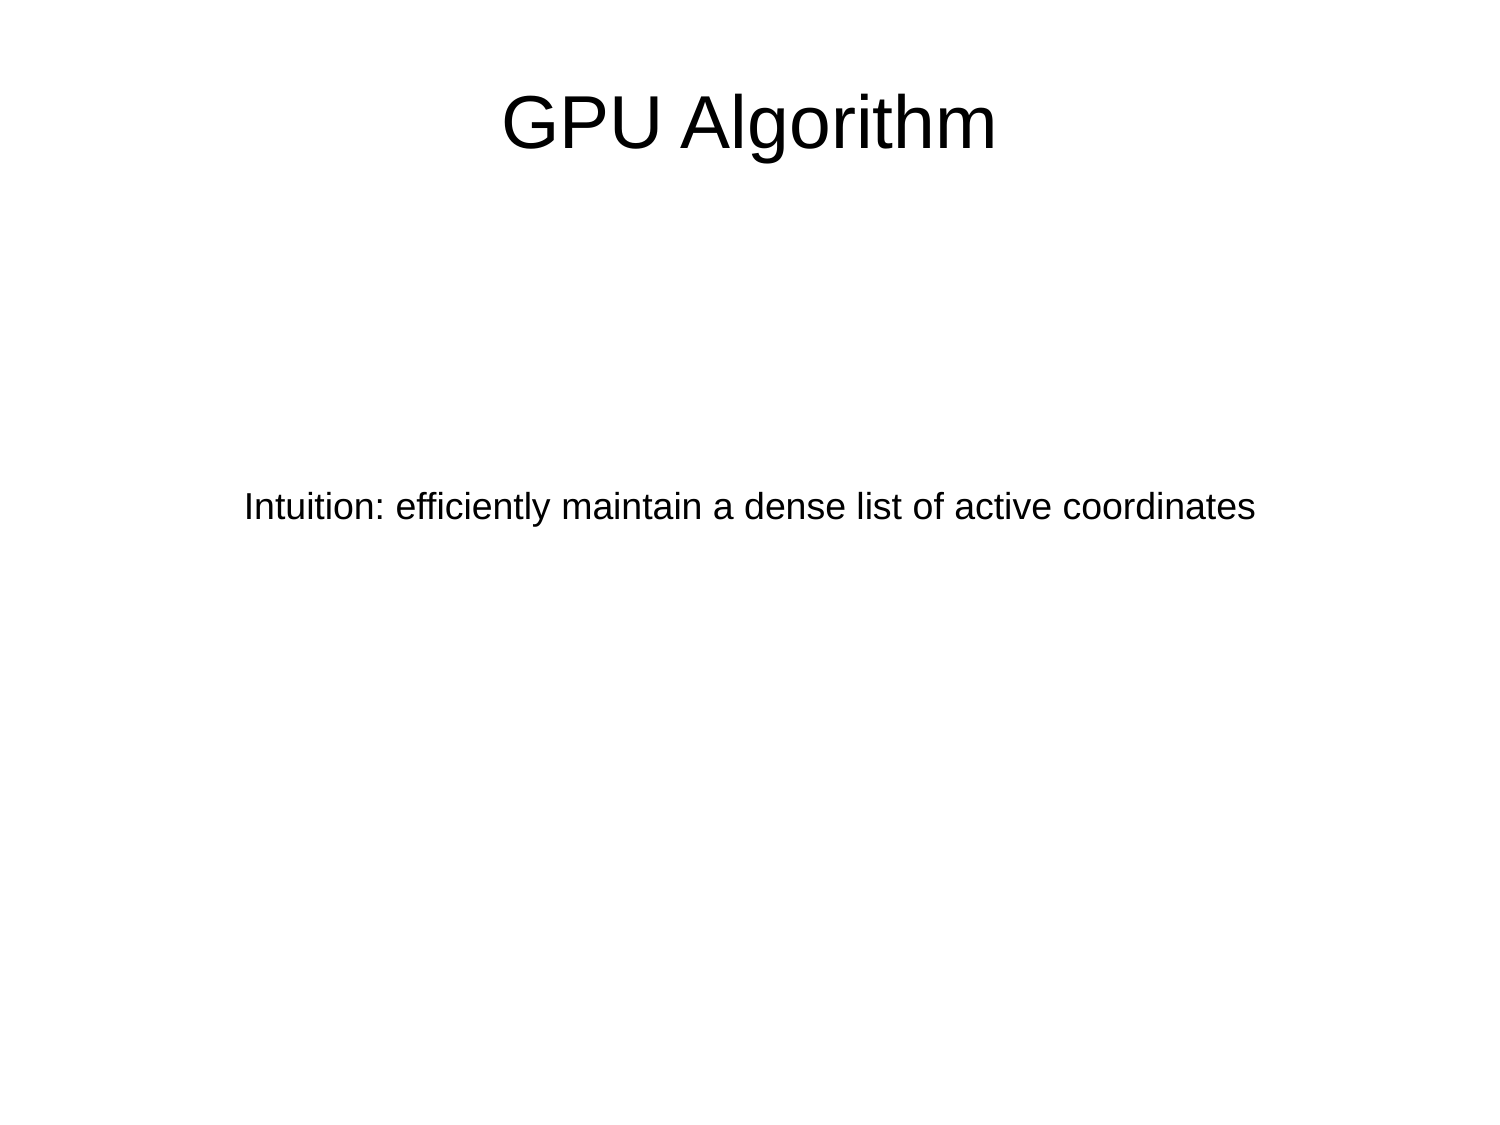

GPU Algorithm
Intuition: efficiently maintain a dense list of active coordinates